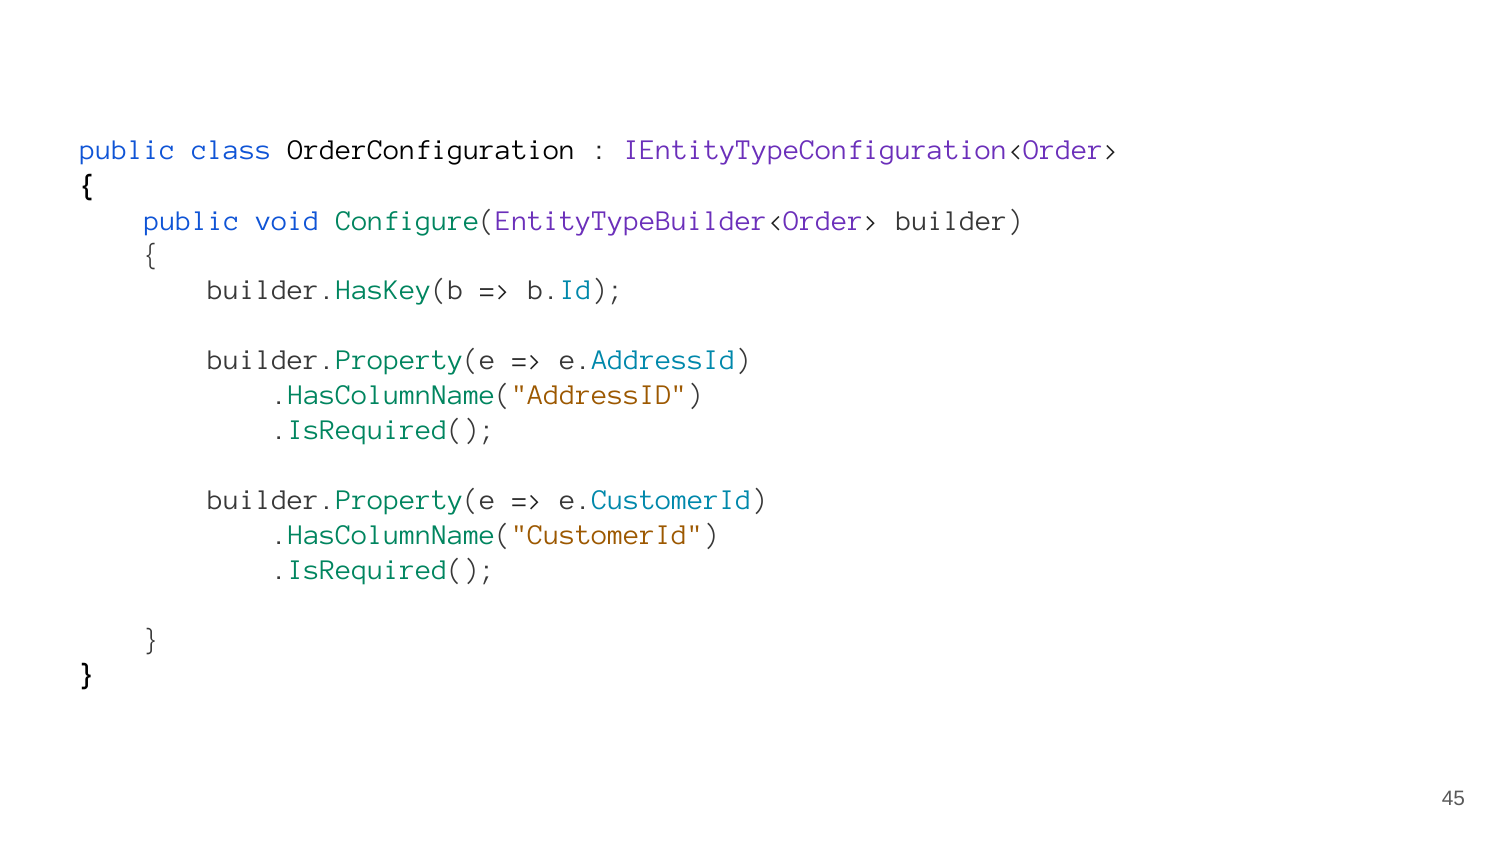

public class OrderConfiguration : IEntityTypeConfiguration<Order>
{
    public void Configure(EntityTypeBuilder<Order> builder)
    {
        builder.HasKey(b => b.Id);
        builder.Property(e => e.AddressId)
            .HasColumnName("AddressID")
            .IsRequired();
        builder.Property(e => e.CustomerId)
            .HasColumnName("CustomerId")
            .IsRequired();
    }
}
45